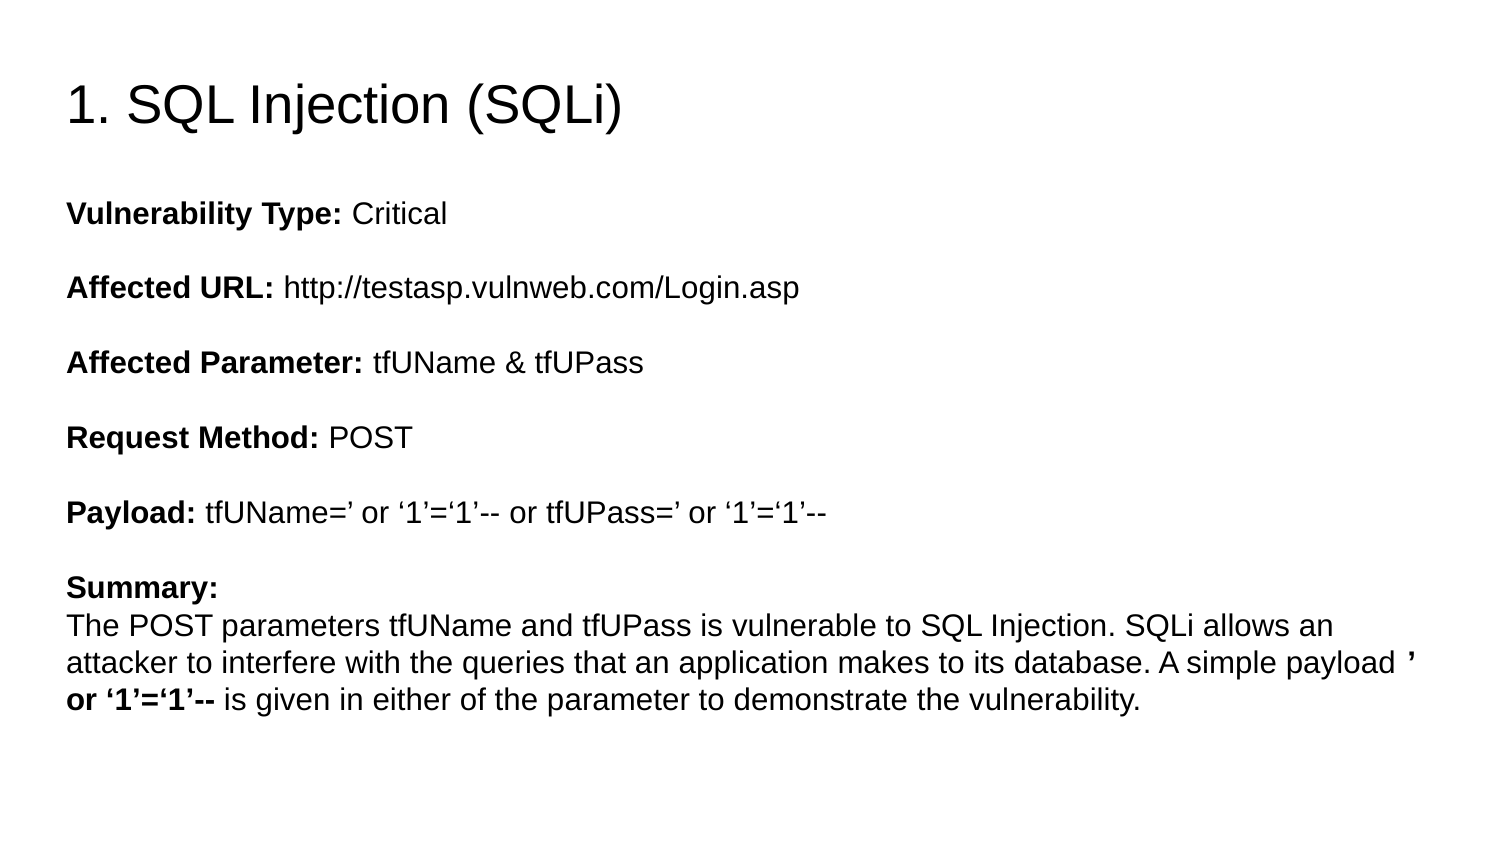

# 1. SQL Injection (SQLi)
Vulnerability Type: Critical

Affected URL: http://testasp.vulnweb.com/Login.asp

Affected Parameter: tfUName & tfUPass

Request Method: POST

Payload: tfUName=’ or ‘1’=‘1’-- or tfUPass=’ or ‘1’=‘1’--

Summary:
The POST parameters tfUName and tfUPass is vulnerable to SQL Injection. SQLi allows an attacker to interfere with the queries that an application makes to its database. A simple payload ’ or ‘1’=‘1’-- is given in either of the parameter to demonstrate the vulnerability.